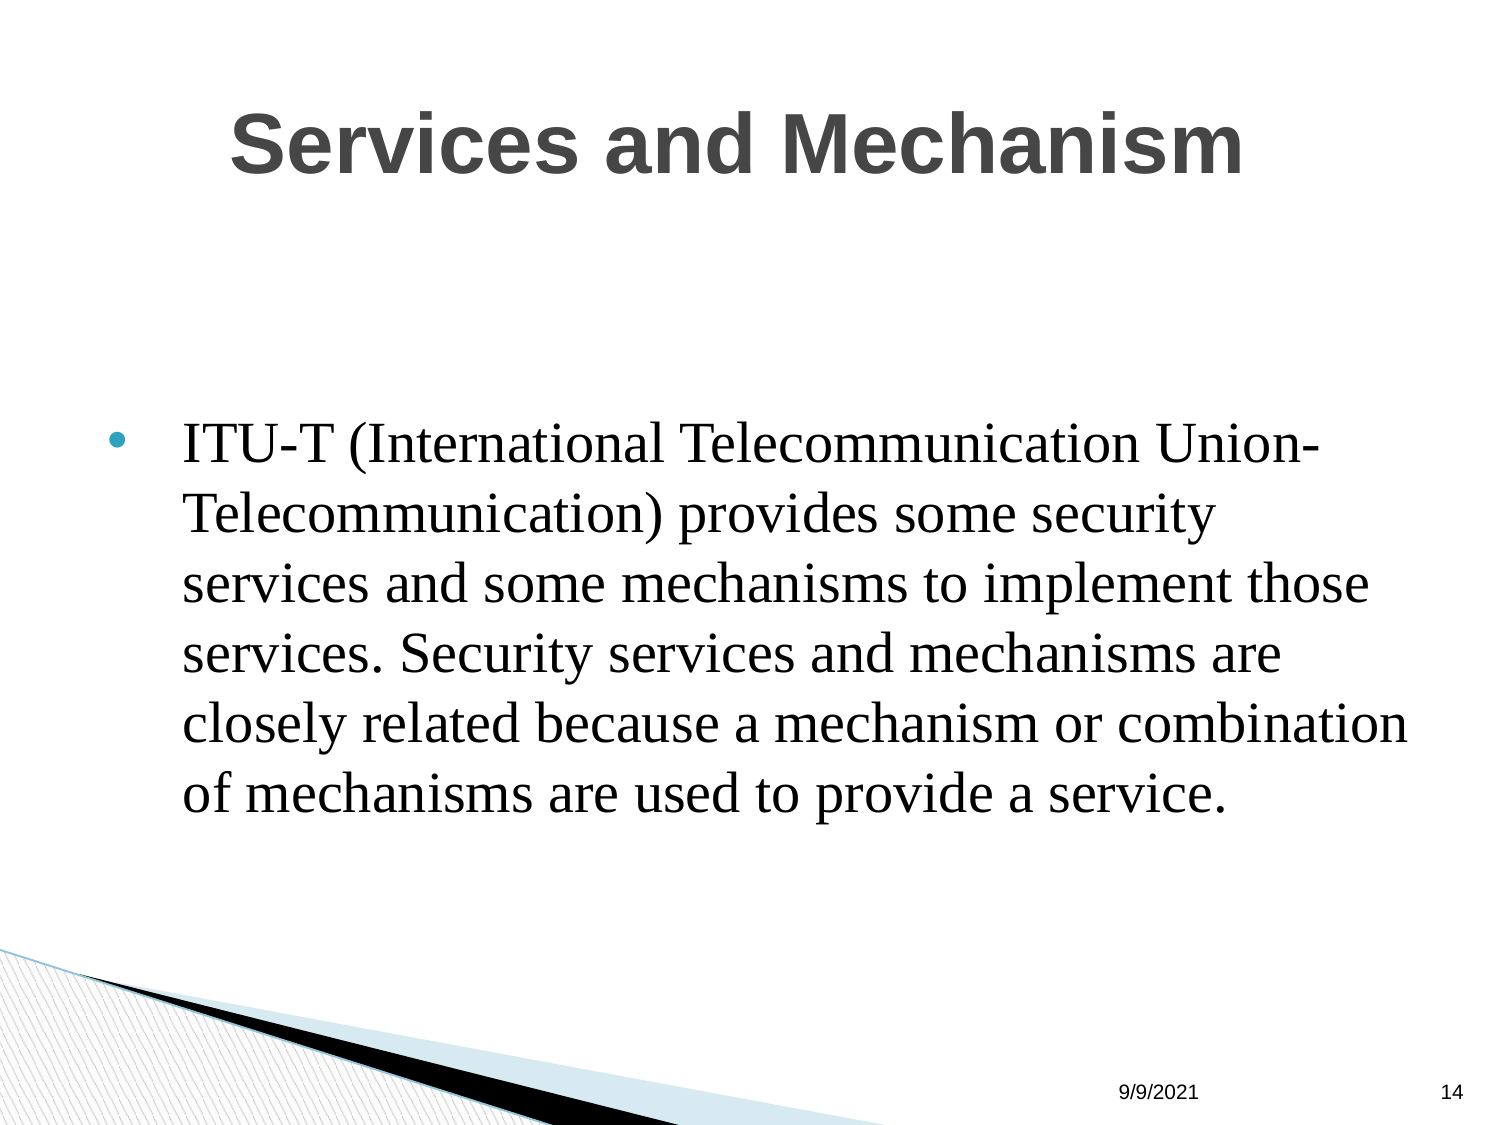

# Services and Mechanism
ITU-T (International Telecommunication Union-Telecommunication) provides some security services and some mechanisms to implement those services. Security services and mechanisms are closely related because a mechanism or combination of mechanisms are used to provide a service.
9/9/2021
14